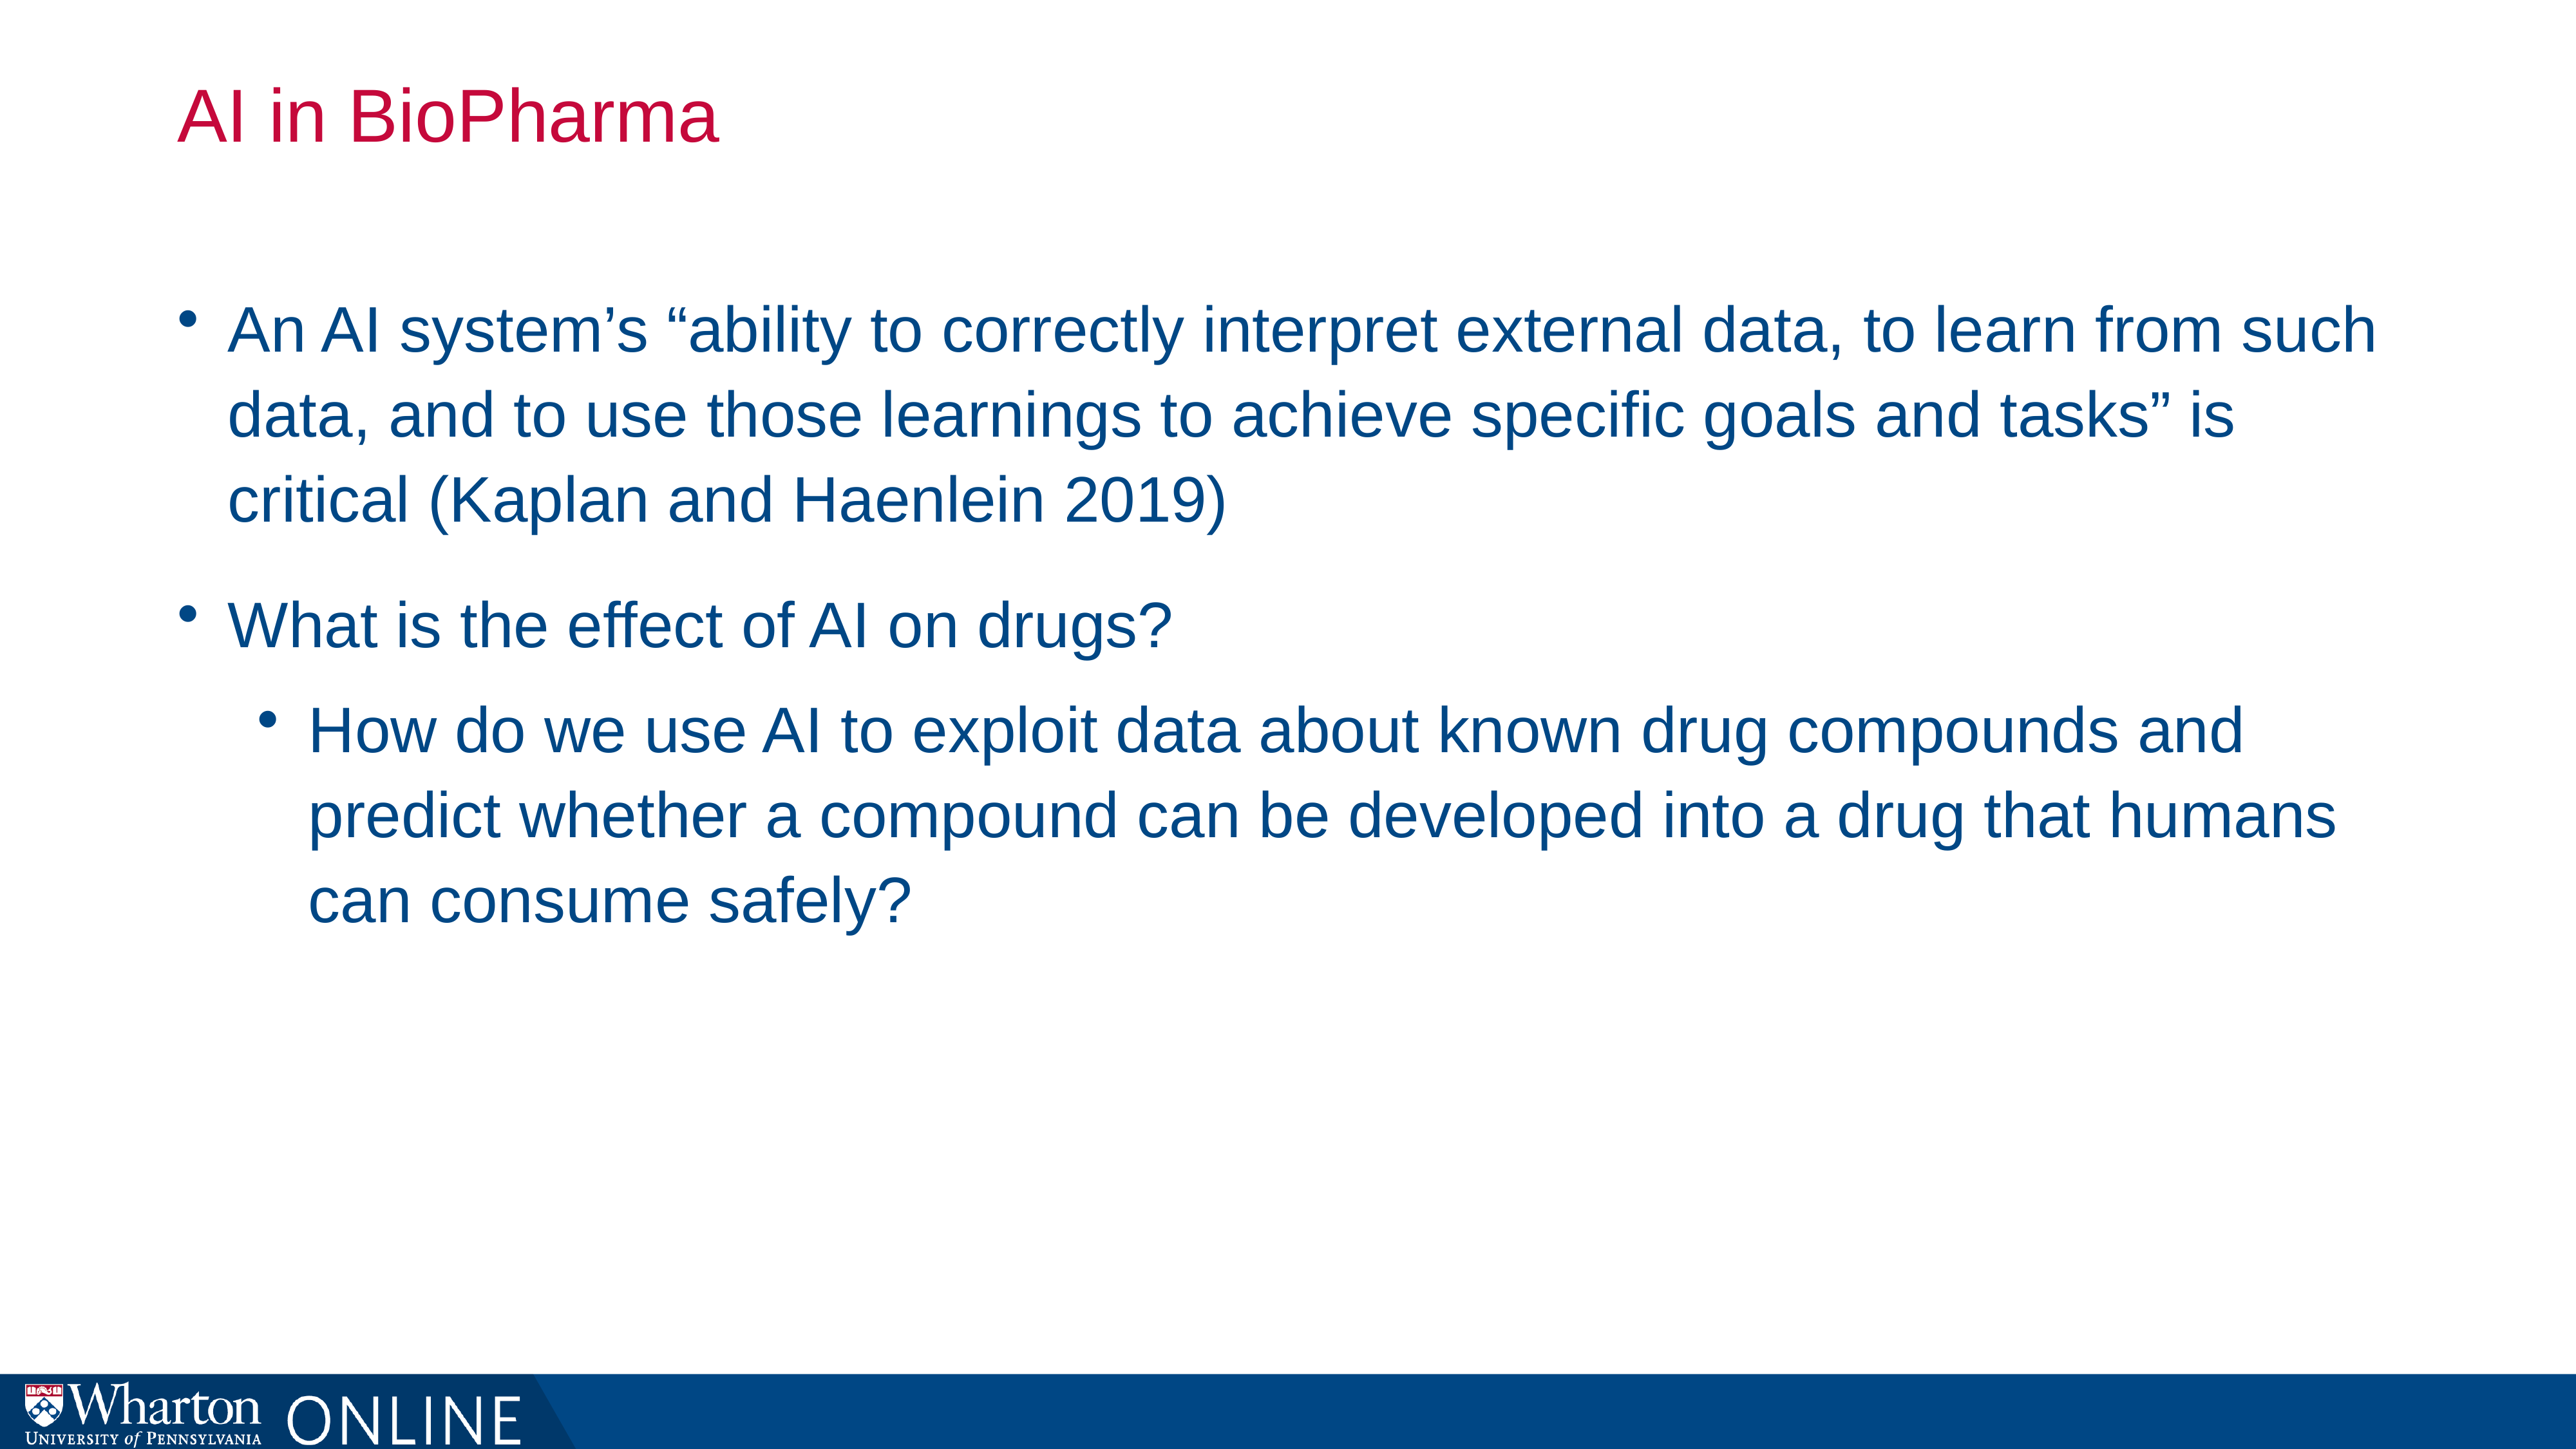

# AI in BioPharma
An AI system’s “ability to correctly interpret external data, to learn from such data, and to use those learnings to achieve specific goals and tasks” is critical (Kaplan and Haenlein 2019)
What is the effect of AI on drugs?
How do we use AI to exploit data about known drug compounds and predict whether a compound can be developed into a drug that humans can consume safely?